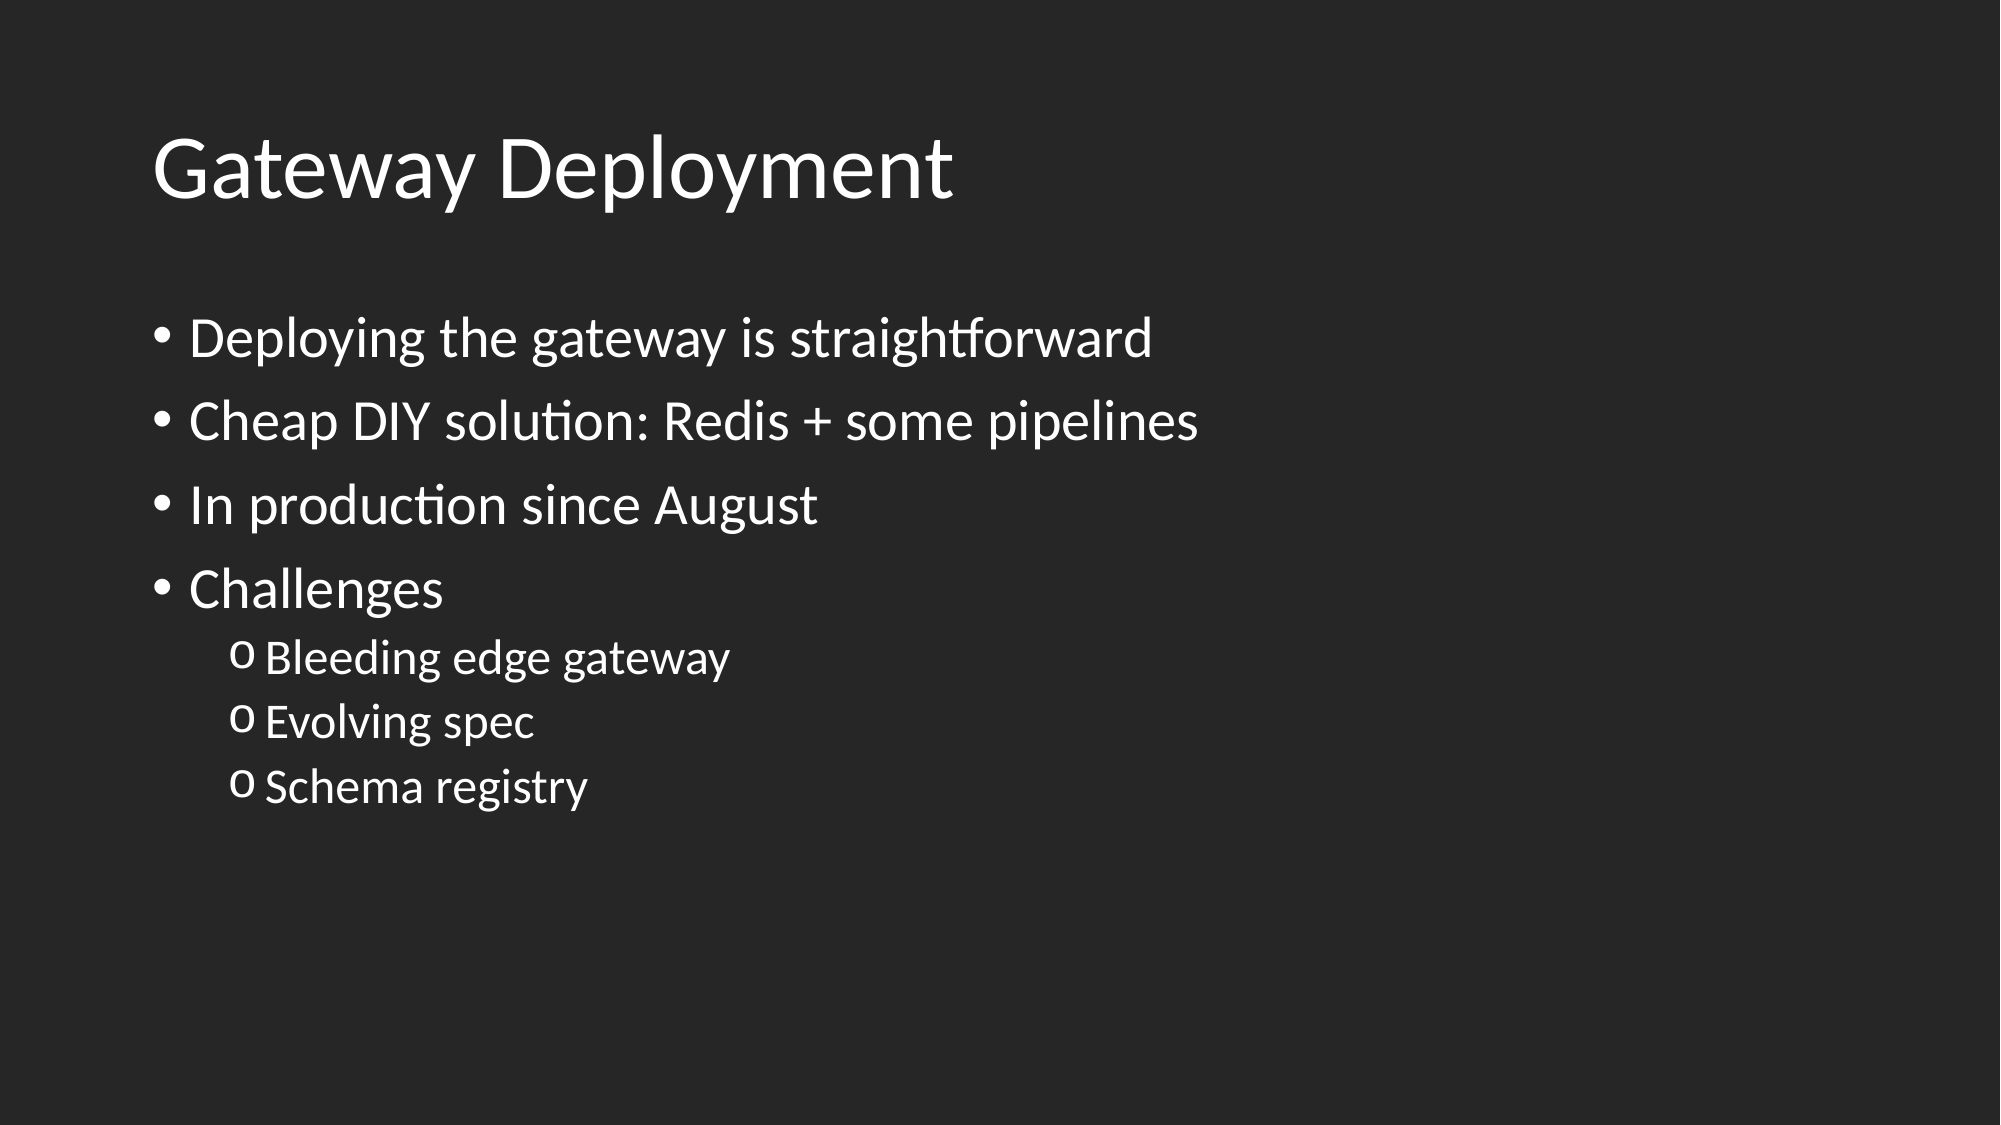

# Gateway Deployment
Deploying the gateway is straightforward
Cheap DIY solution: Redis + some pipelines
In production since August
Challenges
Bleeding edge gateway
Evolving spec
Schema registry